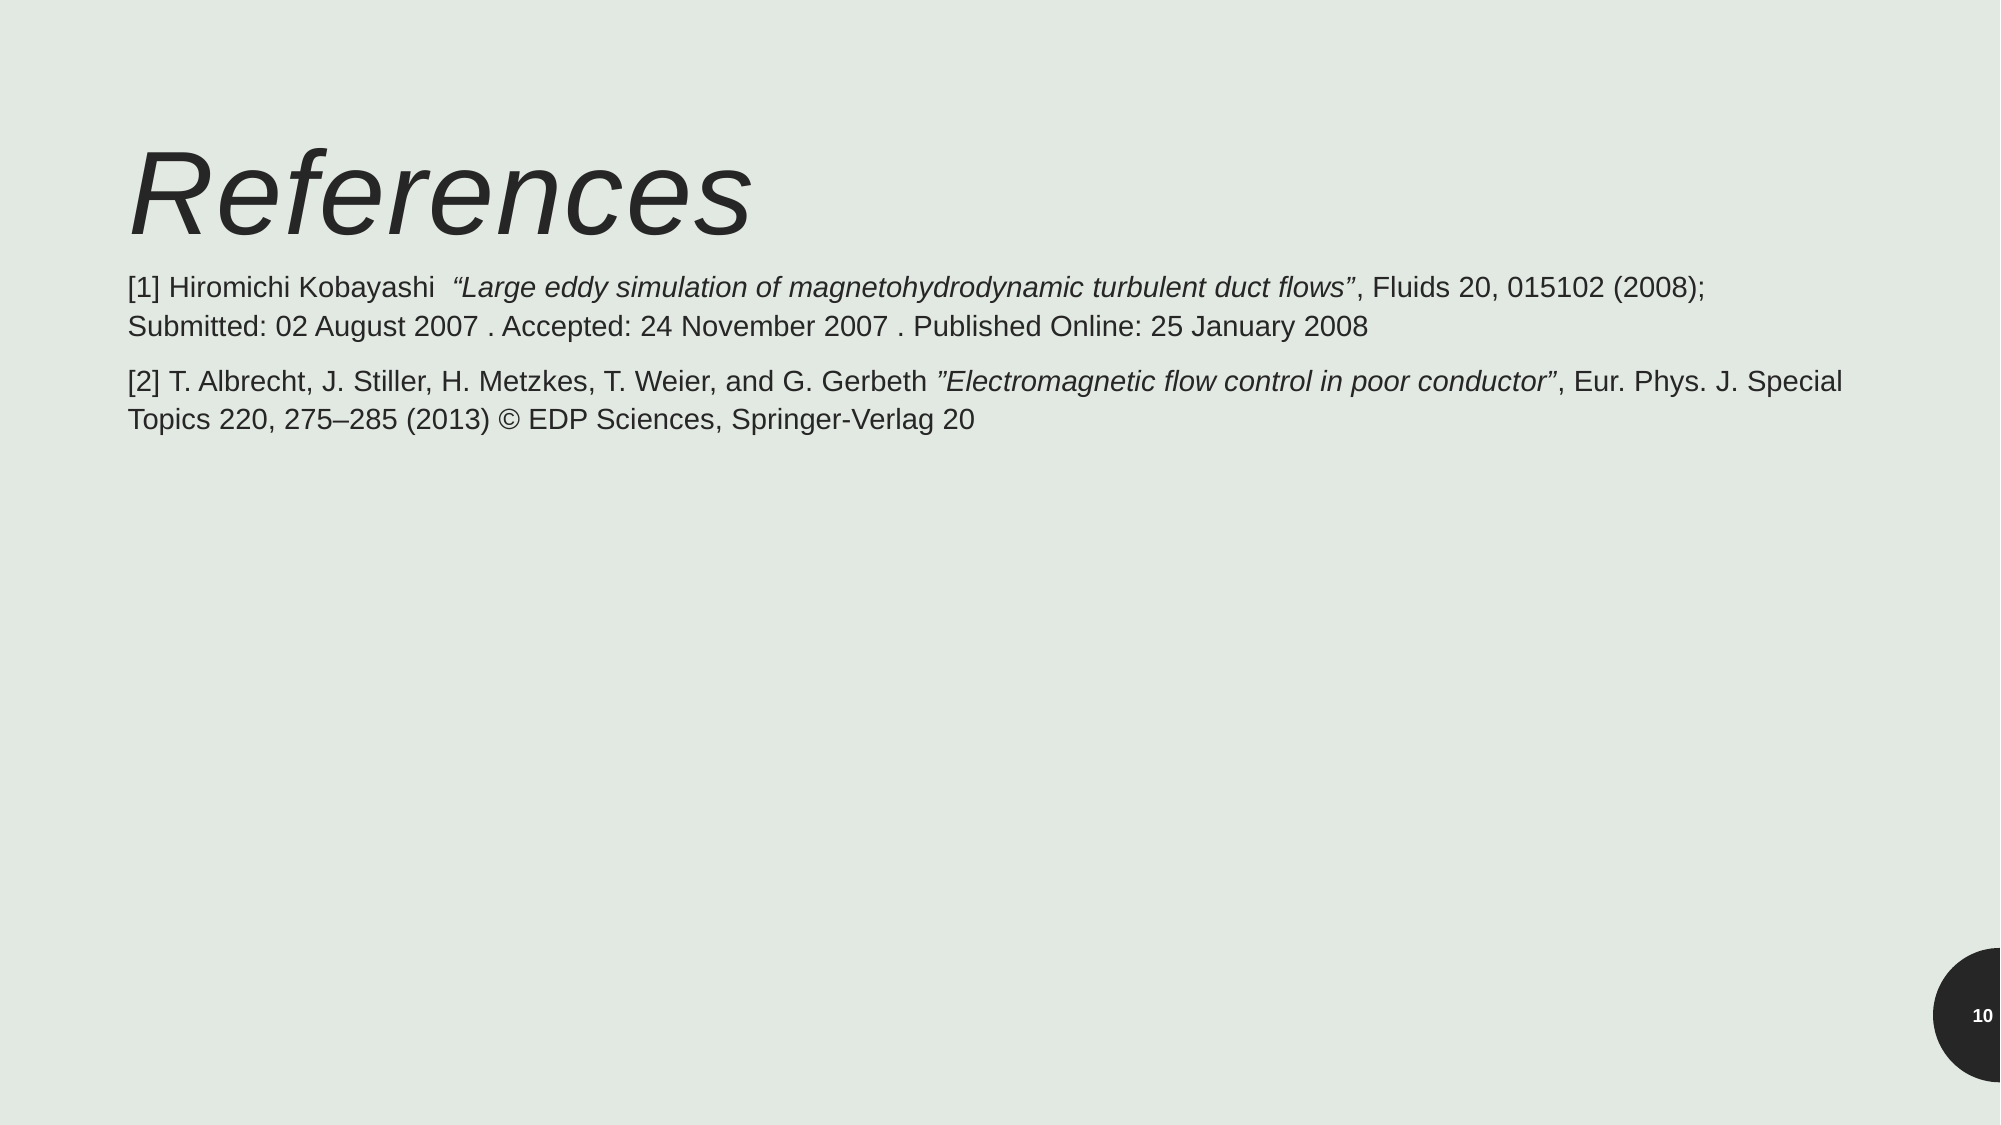

# References
[1] Hiromichi Kobayashi  “Large eddy simulation of magnetohydrodynamic turbulent duct flows”, Fluids 20, 015102 (2008); Submitted: 02 August 2007 . Accepted: 24 November 2007 . Published Online: 25 January 2008
[2] T. Albrecht, J. Stiller, H. Metzkes, T. Weier, and G. Gerbeth ”Electromagnetic flow control in poor conductor”, Eur. Phys. J. Special Topics 220, 275–285 (2013) © EDP Sciences, Springer-Verlag 20
10